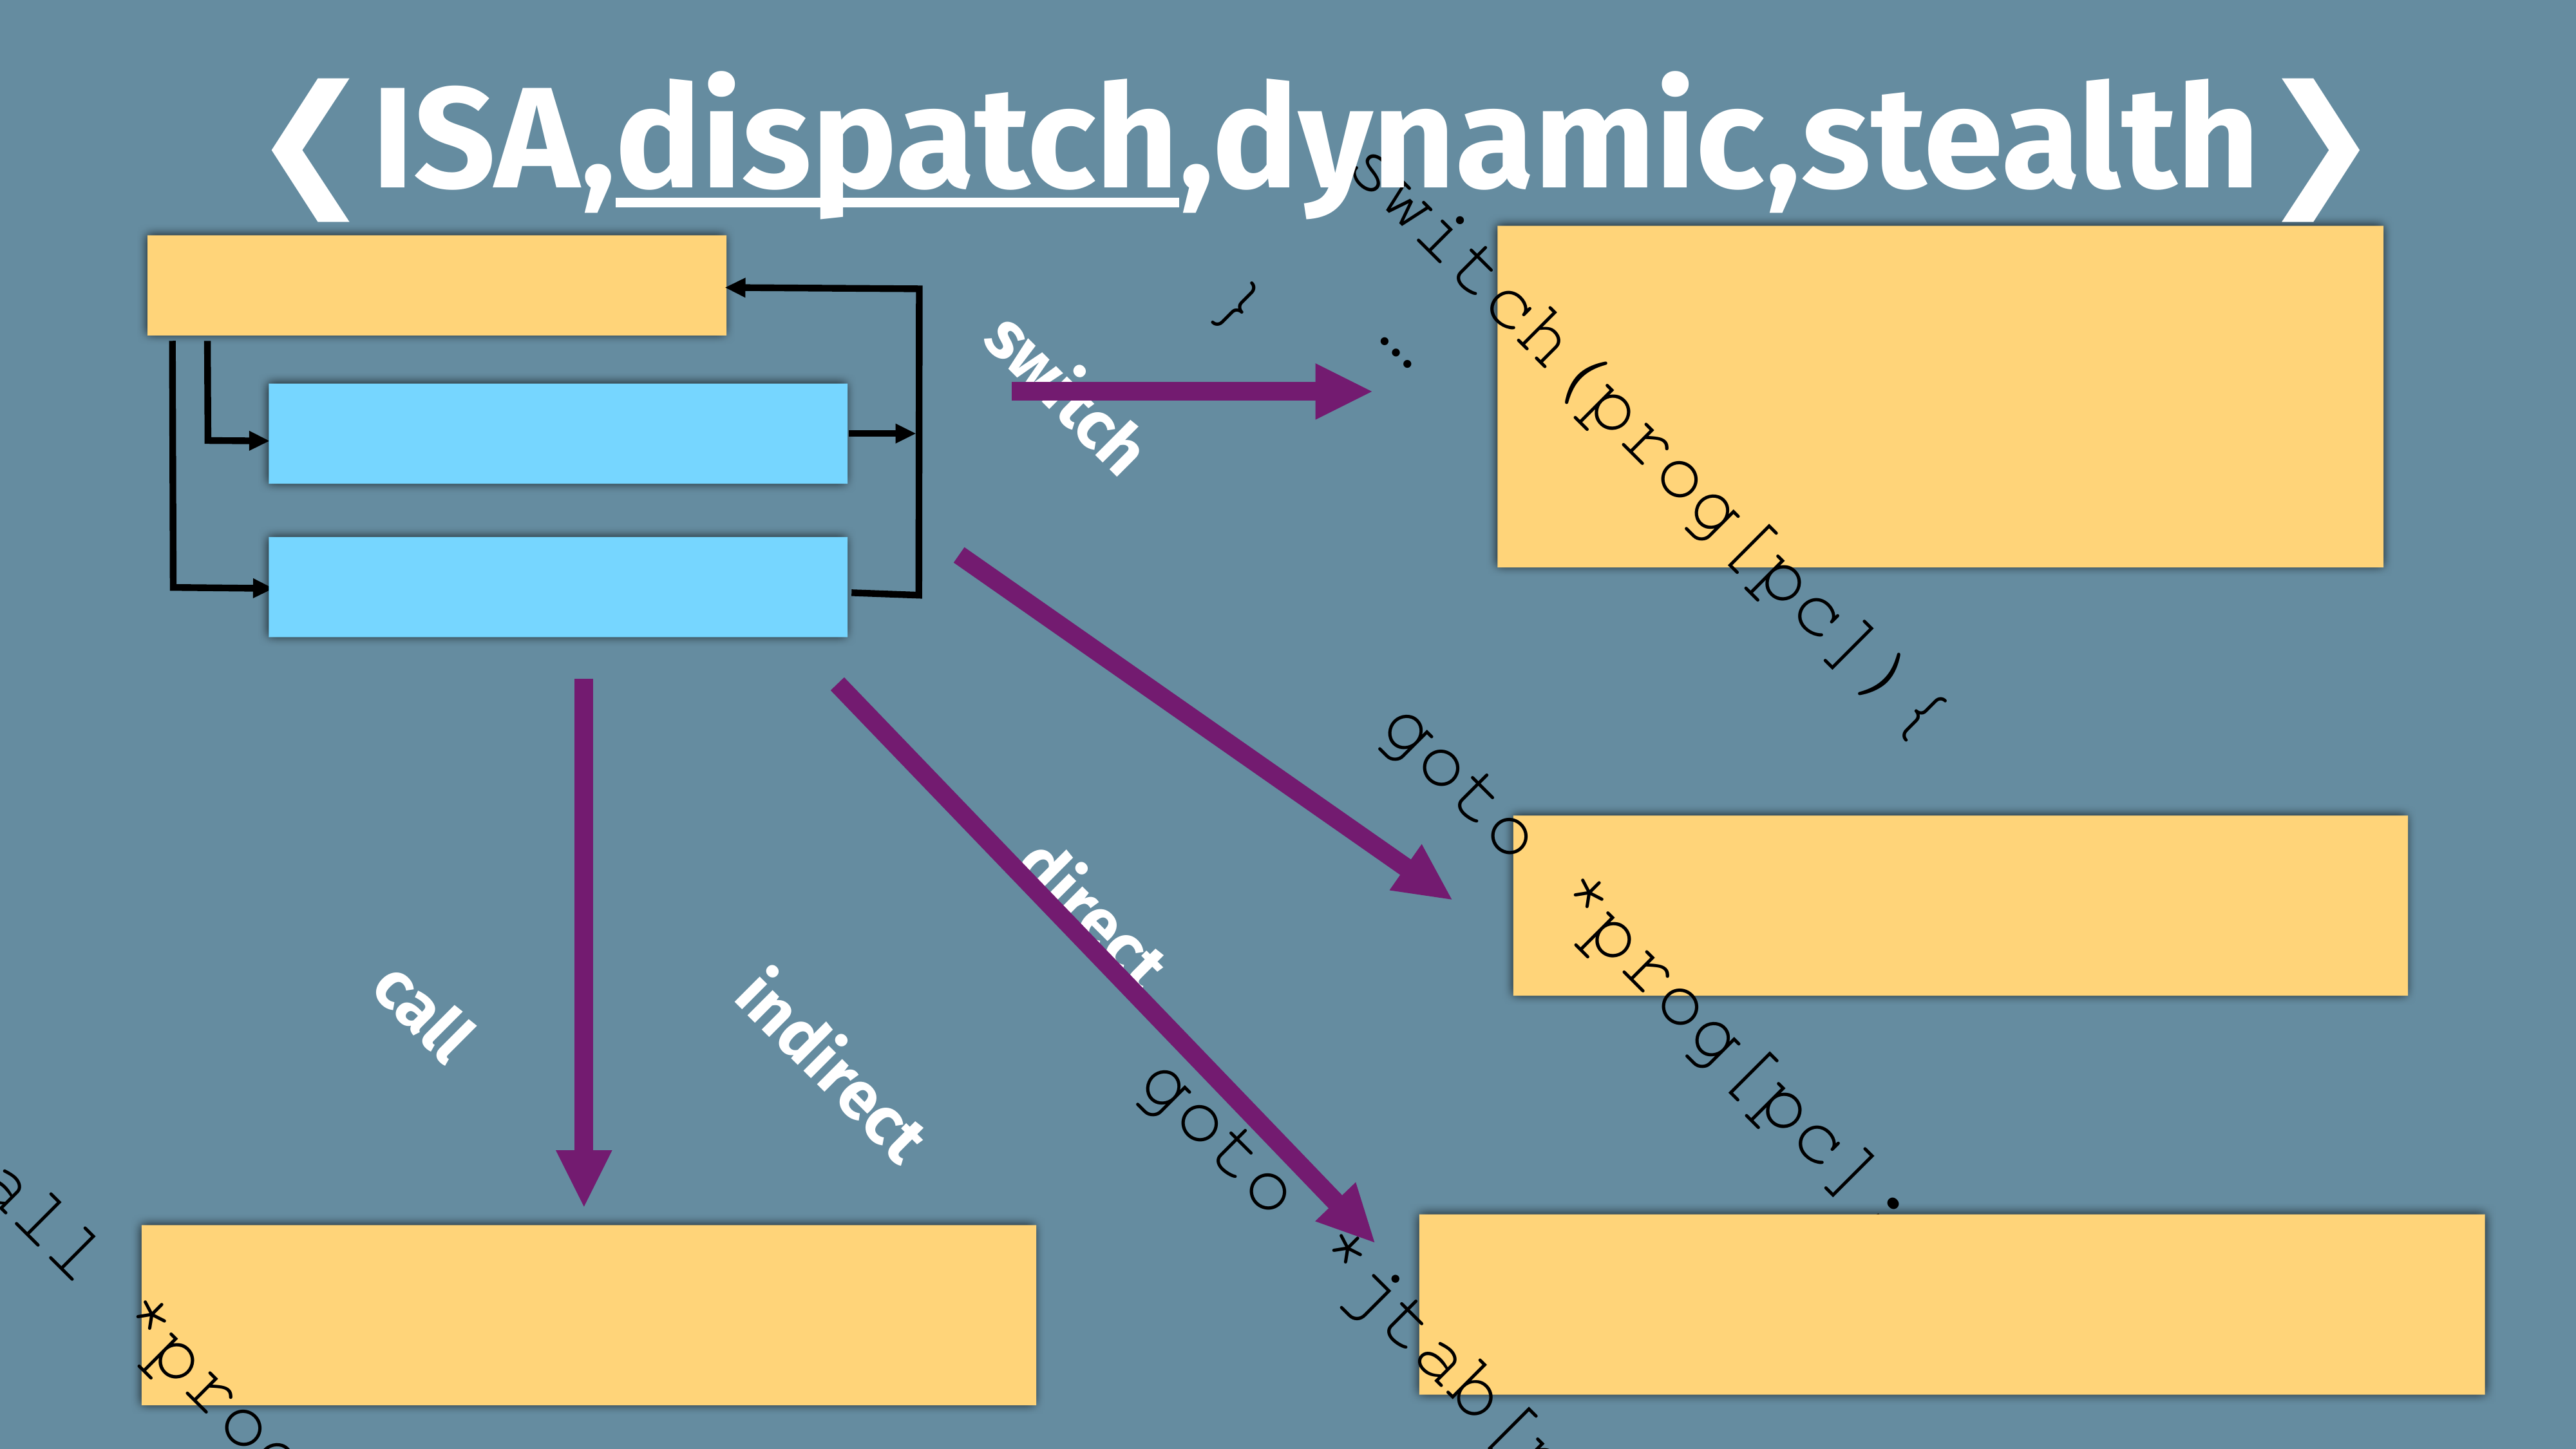

❮ISA,dispatch,dynamic,stealth❯

switch(prog[pc]){
   …
}
switch

goto *prog[pc];
direct

call

call *prog[pc]();

indirect

goto *jtab[prog[pc]];